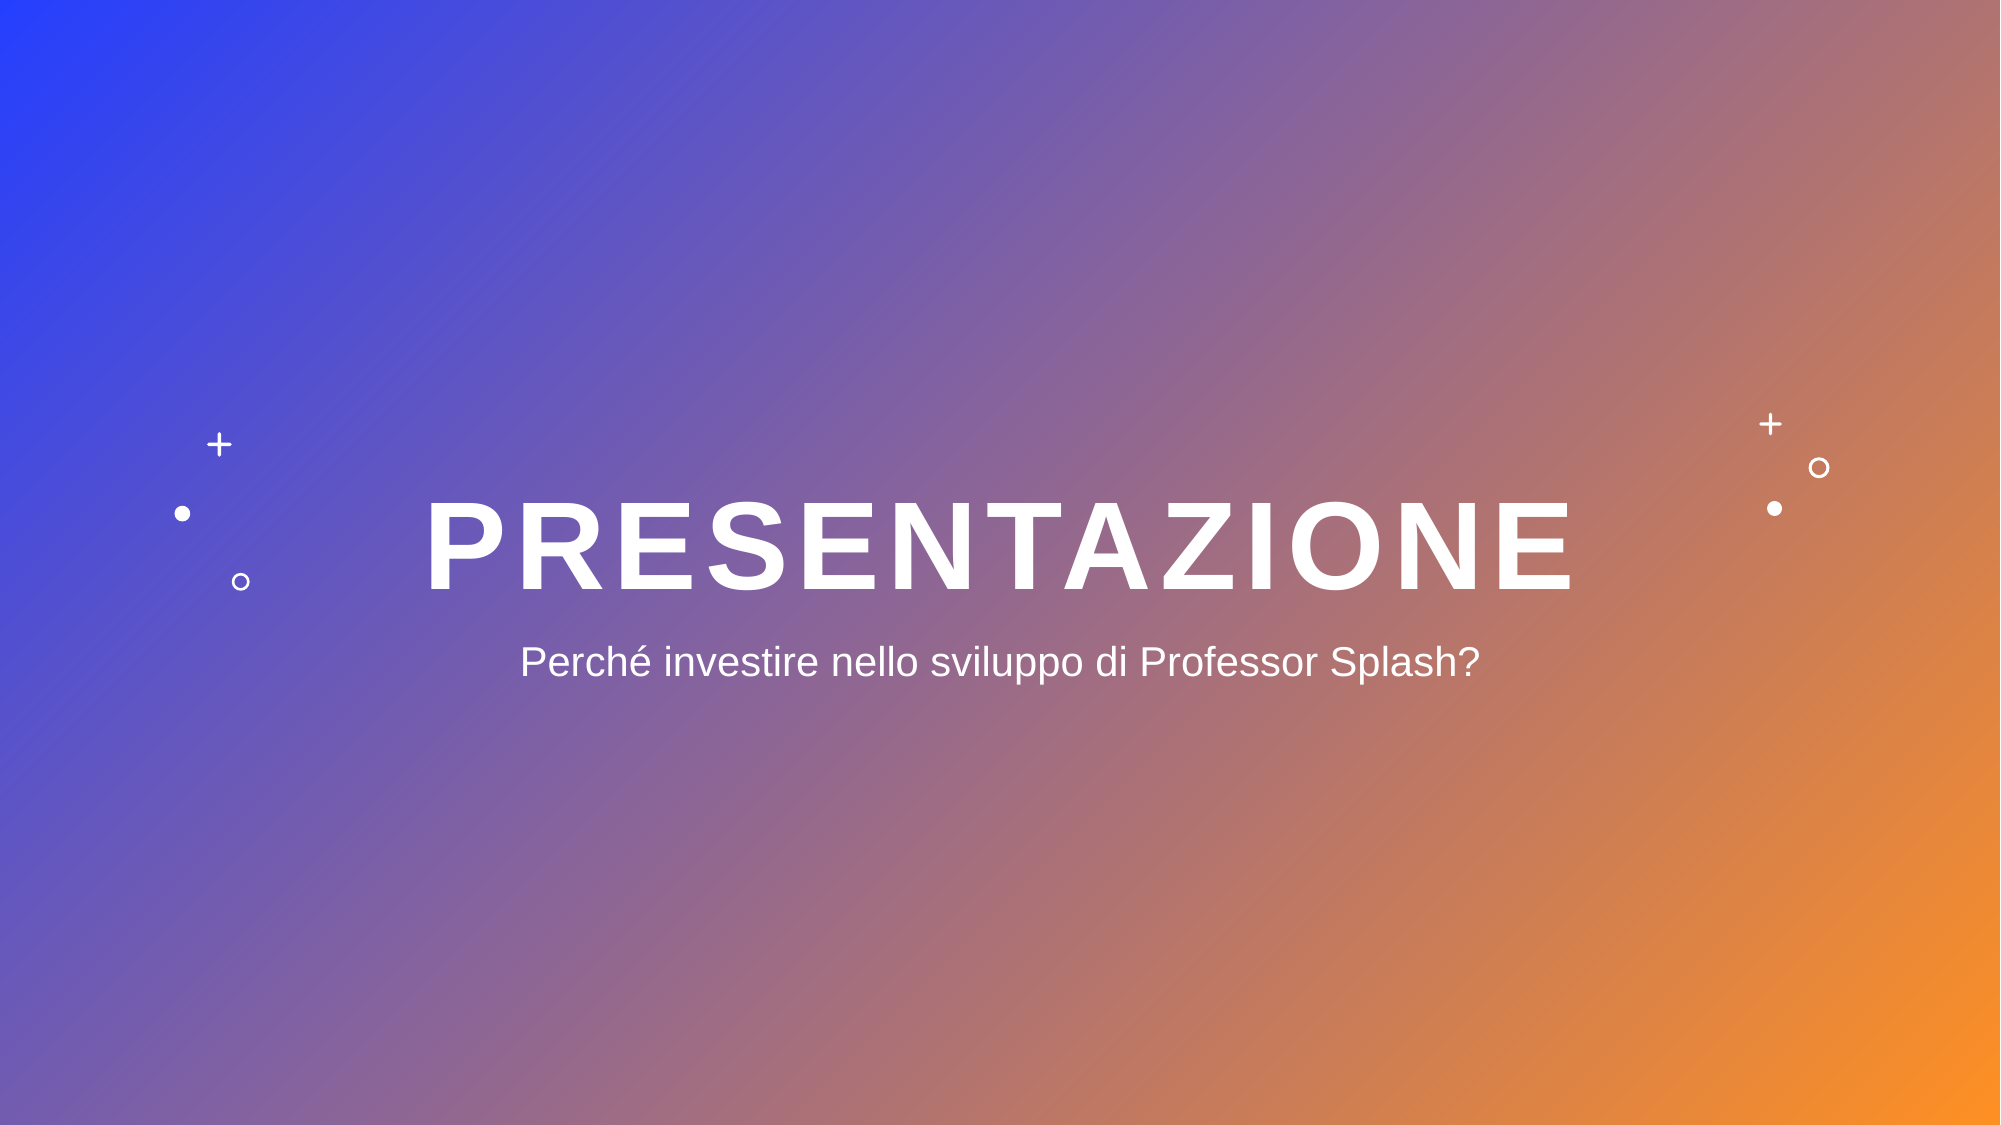

# Presentazione
Perché investire nello sviluppo di Professor Splash?